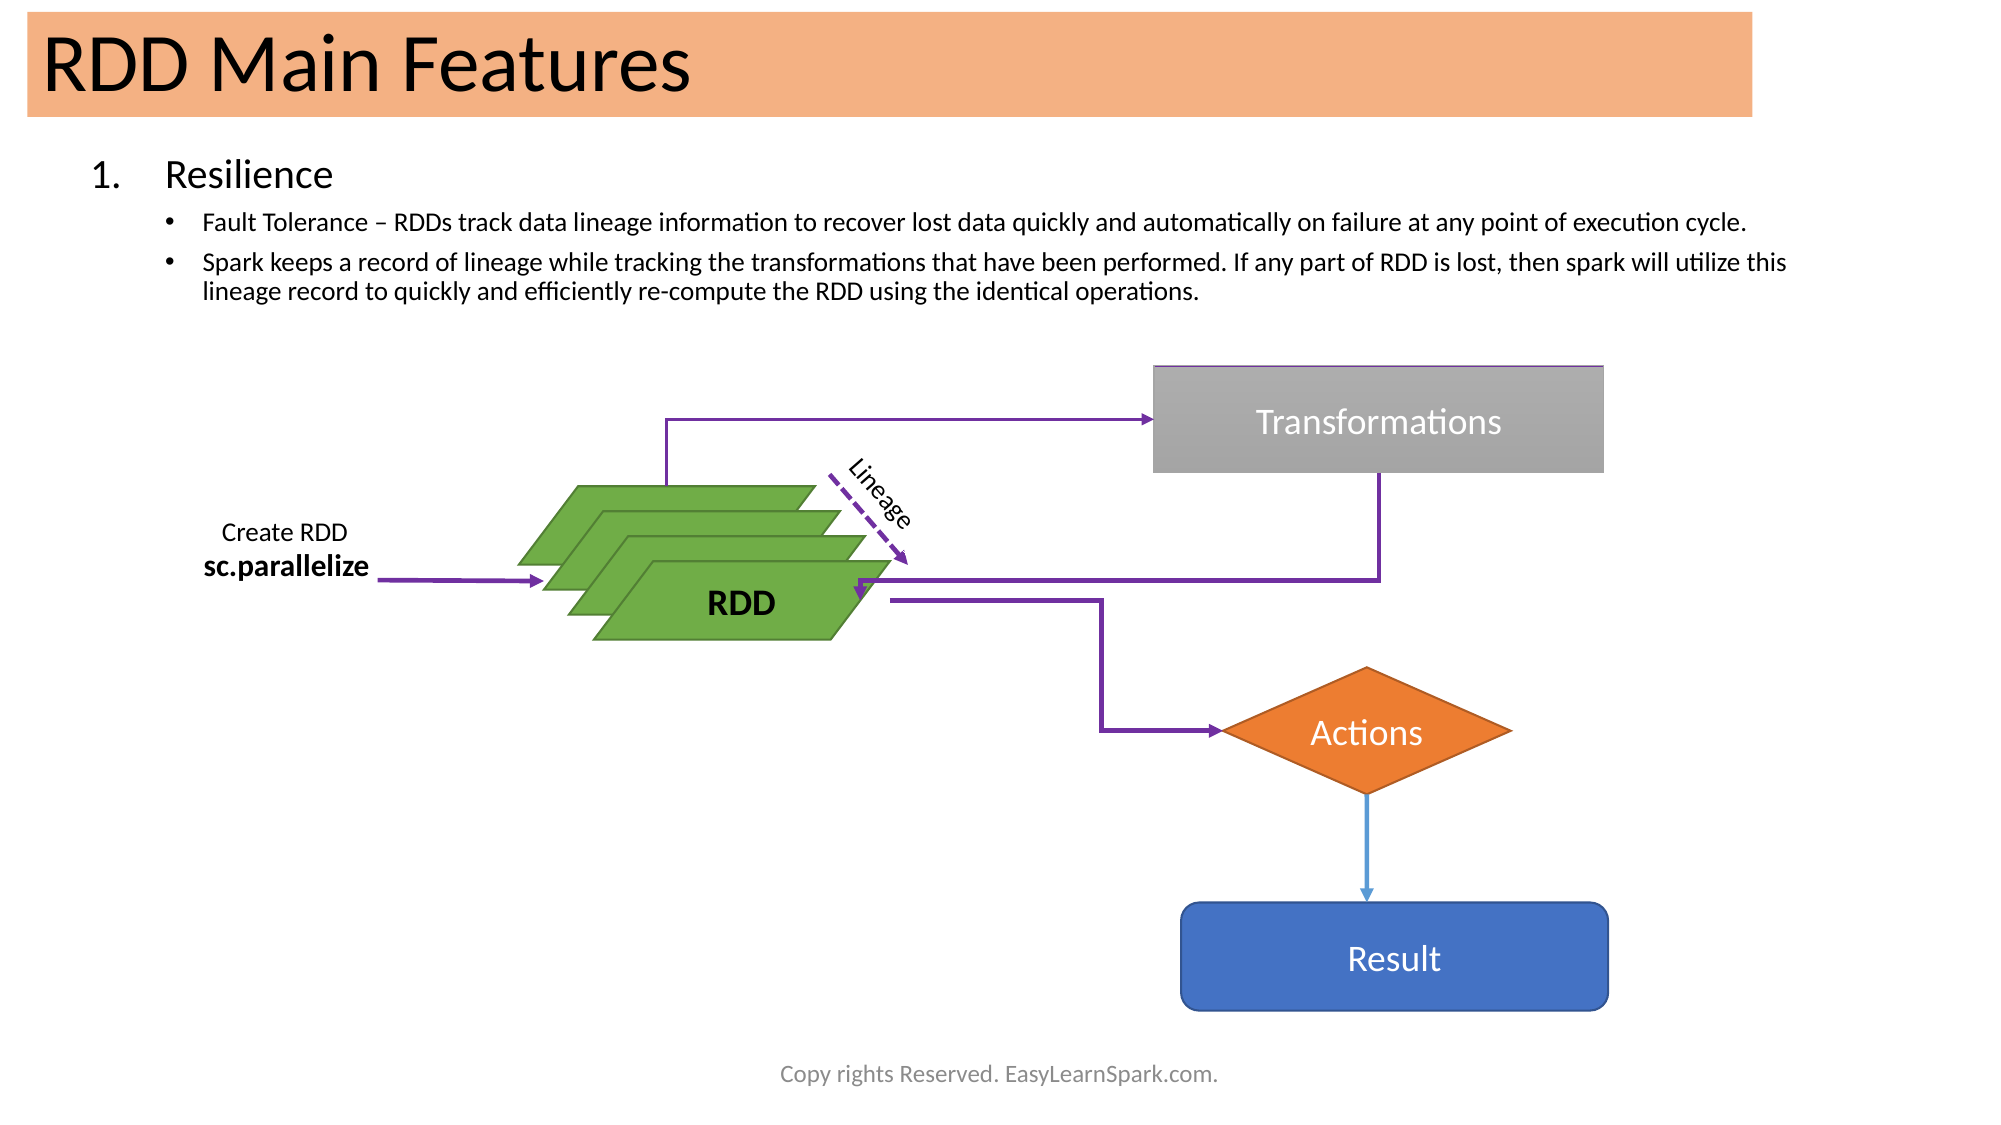

# RDD Main Features
Resilience
Fault Tolerance – RDDs track data lineage information to recover lost data quickly and automatically on failure at any point of execution cycle.
Spark keeps a record of lineage while tracking the transformations that have been performed. If any part of RDD is lost, then spark will utilize this lineage record to quickly and efficiently re-compute the RDD using the identical operations.

Transformations
Lineage

Create RDD

sc.parallelize
RDD
Actions
Result
Copy rights Reserved. EasyLearnSpark.com.